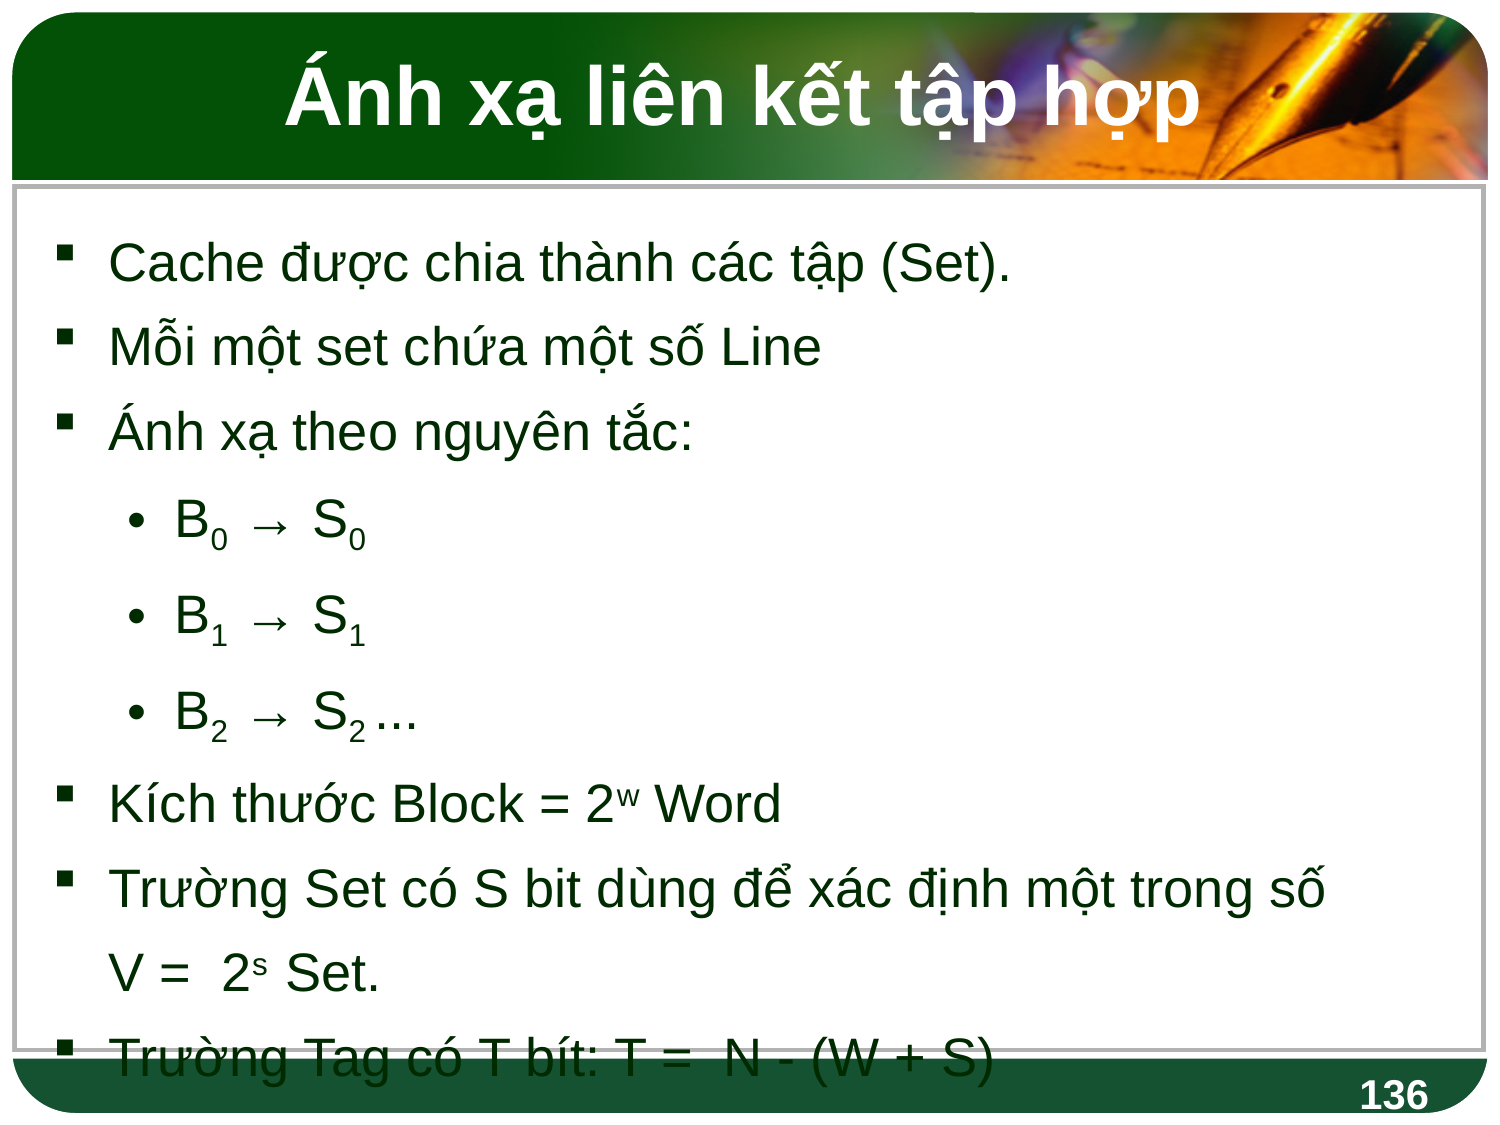

# Ánh xạ liên kết tập hợp
Cache được chia thành các tập (Set).
Mỗi một set chứa một số Line
Ánh xạ theo nguyên tắc:
B0 → S0
B1 → S1
B2 → S2 ...
Kích thước Block = 2w Word
Trường Set có S bit dùng để xác định một trong số      V =  2s  Set.
Trường Tag có T bít: T =  N - (W + S)